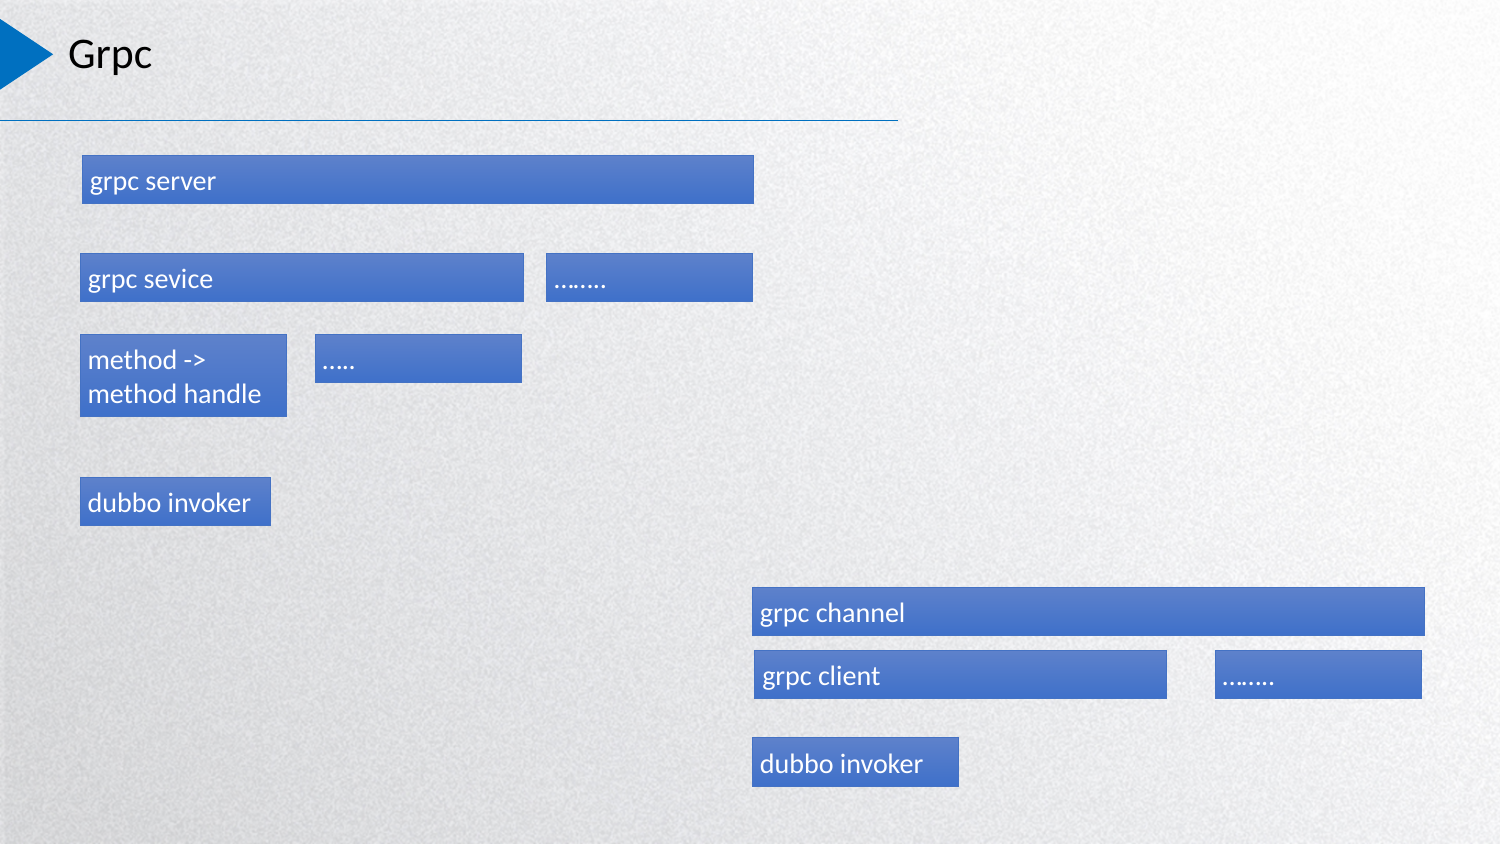

# Grpc

grpc server
……..
grpc sevice
method -> method handle
…..
dubbo invoker
grpc channel
grpc client
……..
dubbo invoker